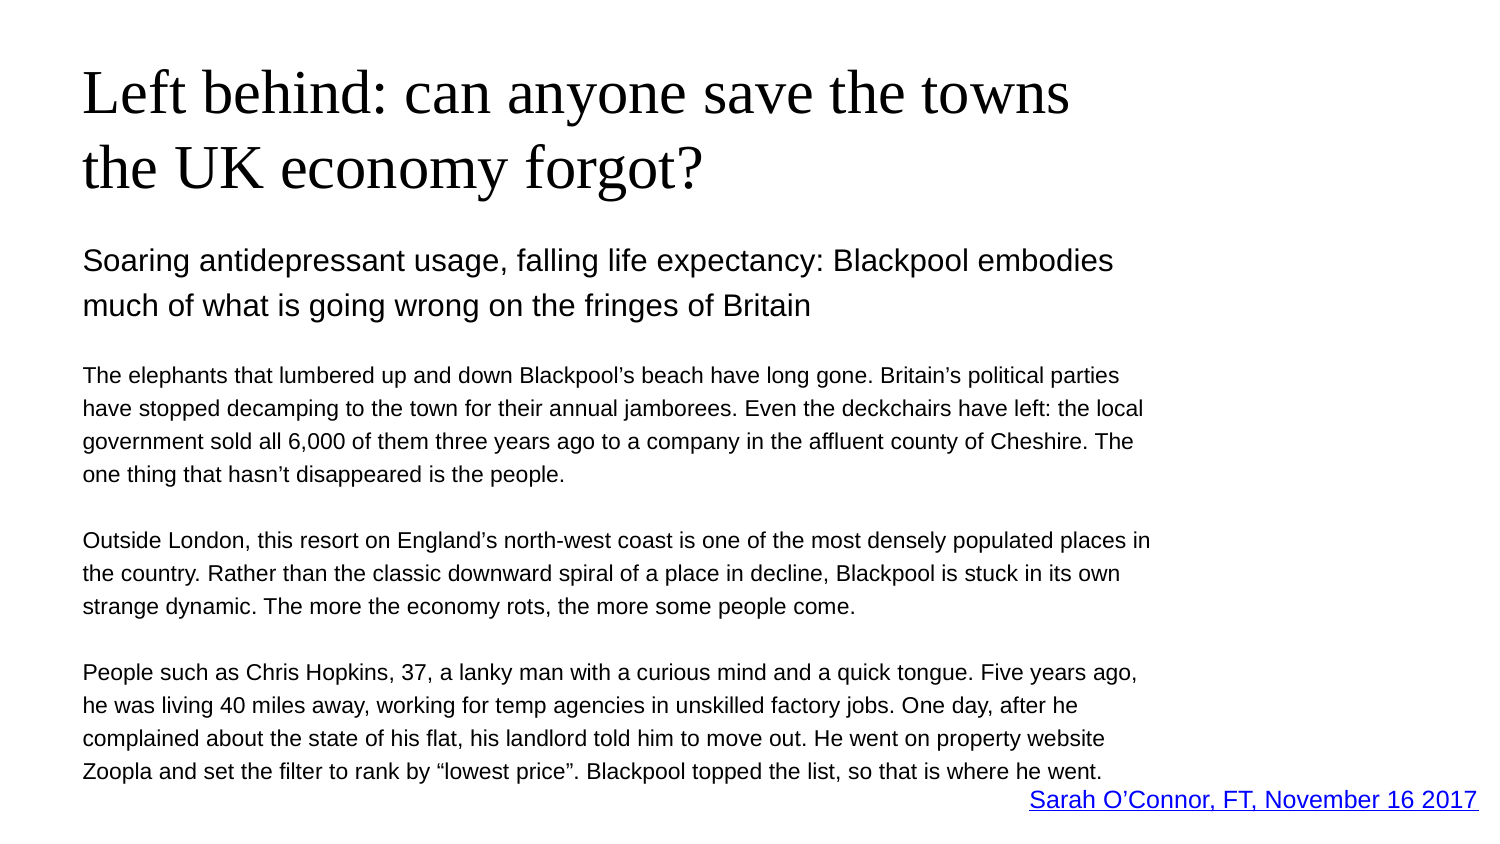

Left behind: can anyone save the towns the UK economy forgot?
Soaring antidepressant usage, falling life expectancy: Blackpool embodies much of what is going wrong on the fringes of Britain

The elephants that lumbered up and down Blackpool’s beach have long gone. Britain’s political parties have stopped decamping to the town for their annual jamborees. Even the deckchairs have left: the local government sold all 6,000 of them three years ago to a company in the affluent county of Cheshire. The one thing that hasn’t disappeared is the people.

Outside London, this resort on England’s north-west coast is one of the most densely populated places in the country. Rather than the classic downward spiral of a place in decline, Blackpool is stuck in its own strange dynamic. The more the economy rots, the more some people come.

People such as Chris Hopkins, 37, a lanky man with a curious mind and a quick tongue. Five years ago, he was living 40 miles away, working for temp agencies in unskilled factory jobs. One day, after he complained about the state of his flat, his landlord told him to move out. He went on property website Zoopla and set the filter to rank by “lowest price”. Blackpool topped the list, so that is where he went.
Sarah O’Connor, FT, November 16 2017